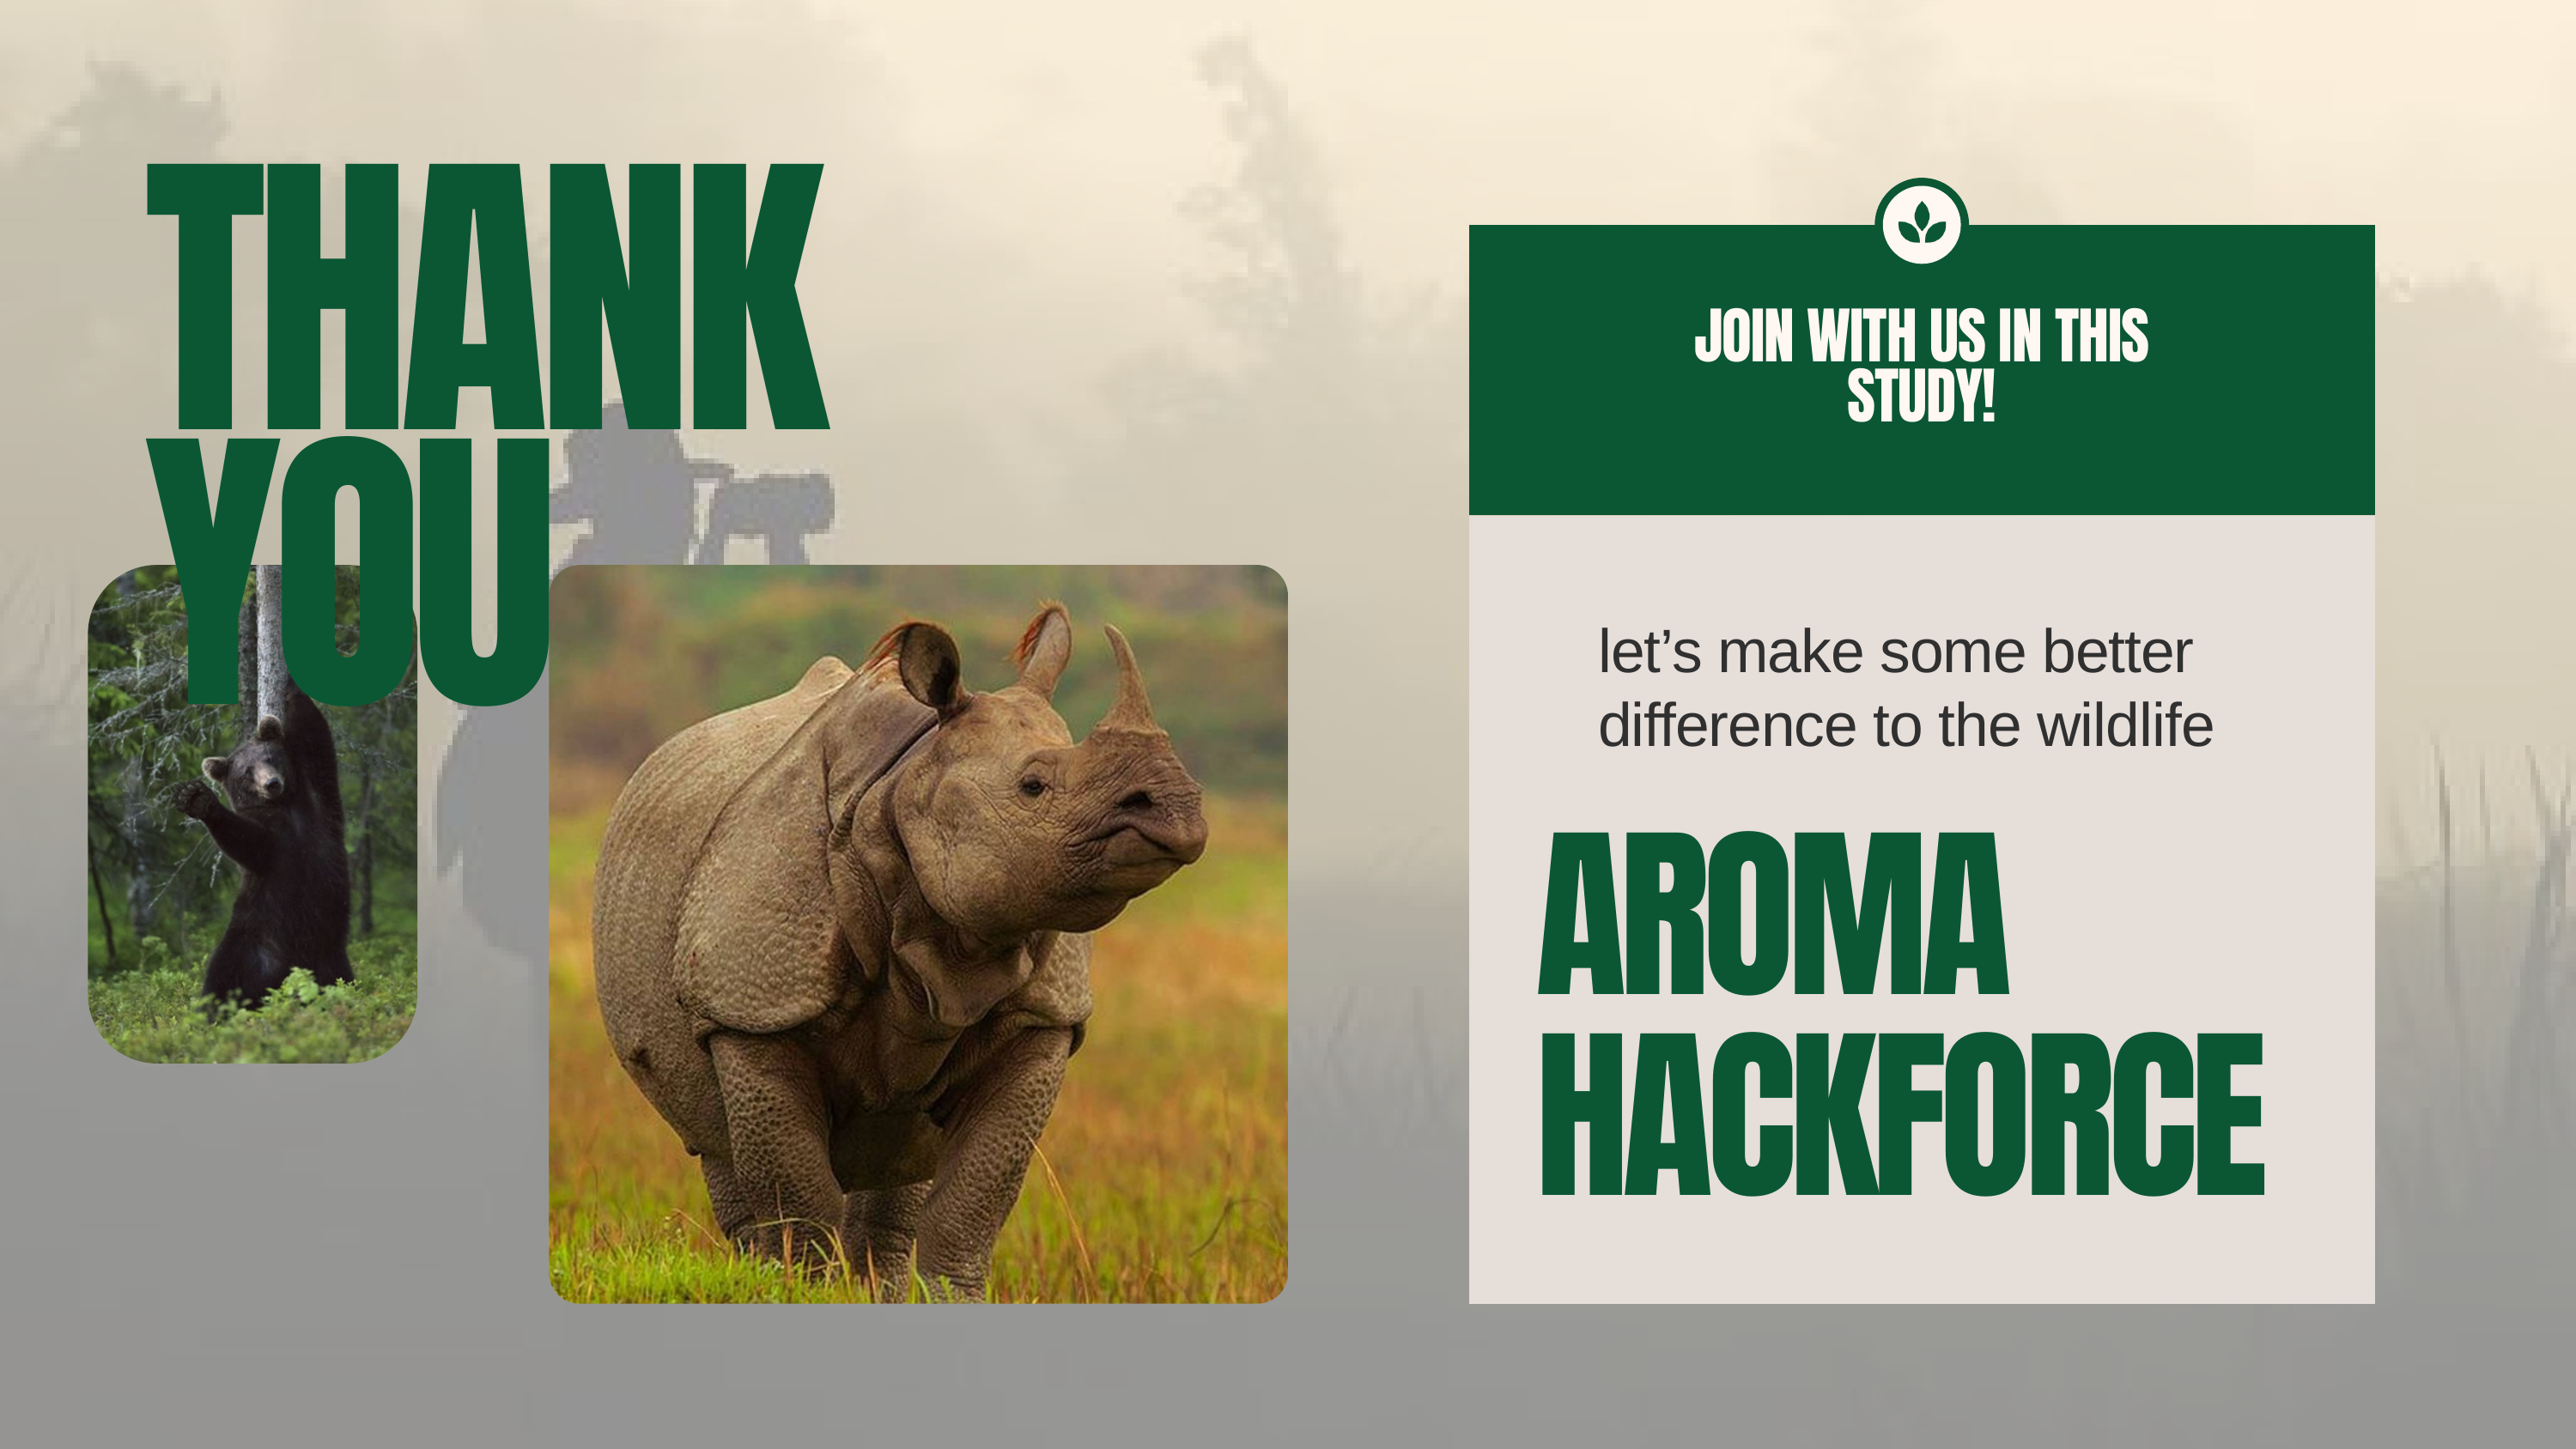

THANK YOU

JOIN WITH US IN THIS
STUDY!

let’s make some better difference to the wildlife
AROMA
HACKFORCE